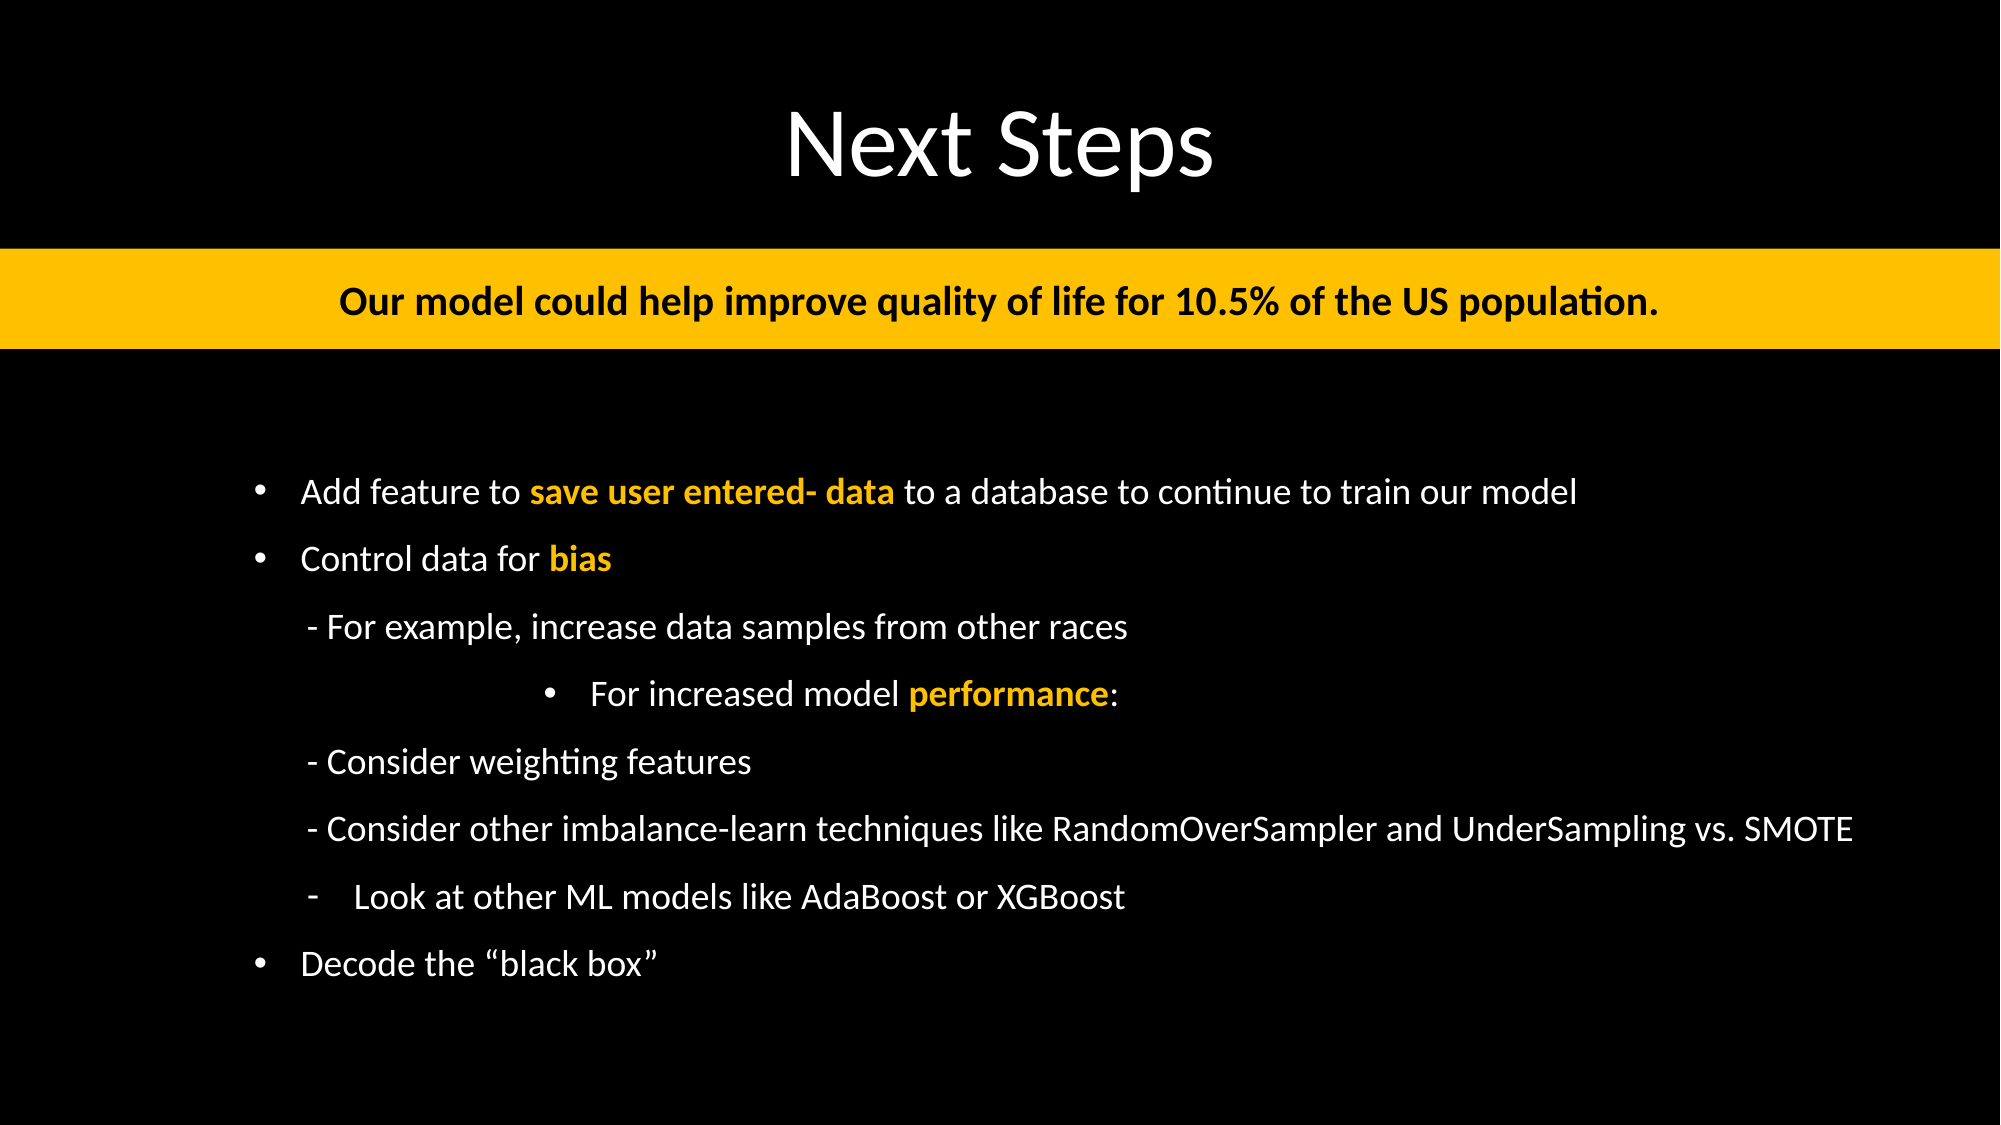

# Next Steps
Our model could help improve quality of life for 10.5% of the US population.
Add feature to save user entered- data to a database to continue to train our model
Control data for bias
- For example, increase data samples from other races
For increased model performance:
- Consider weighting features
- Consider other imbalance-learn techniques like RandomOverSampler and UnderSampling vs. SMOTE
Look at other ML models like AdaBoost or XGBoost
Decode the “black box”